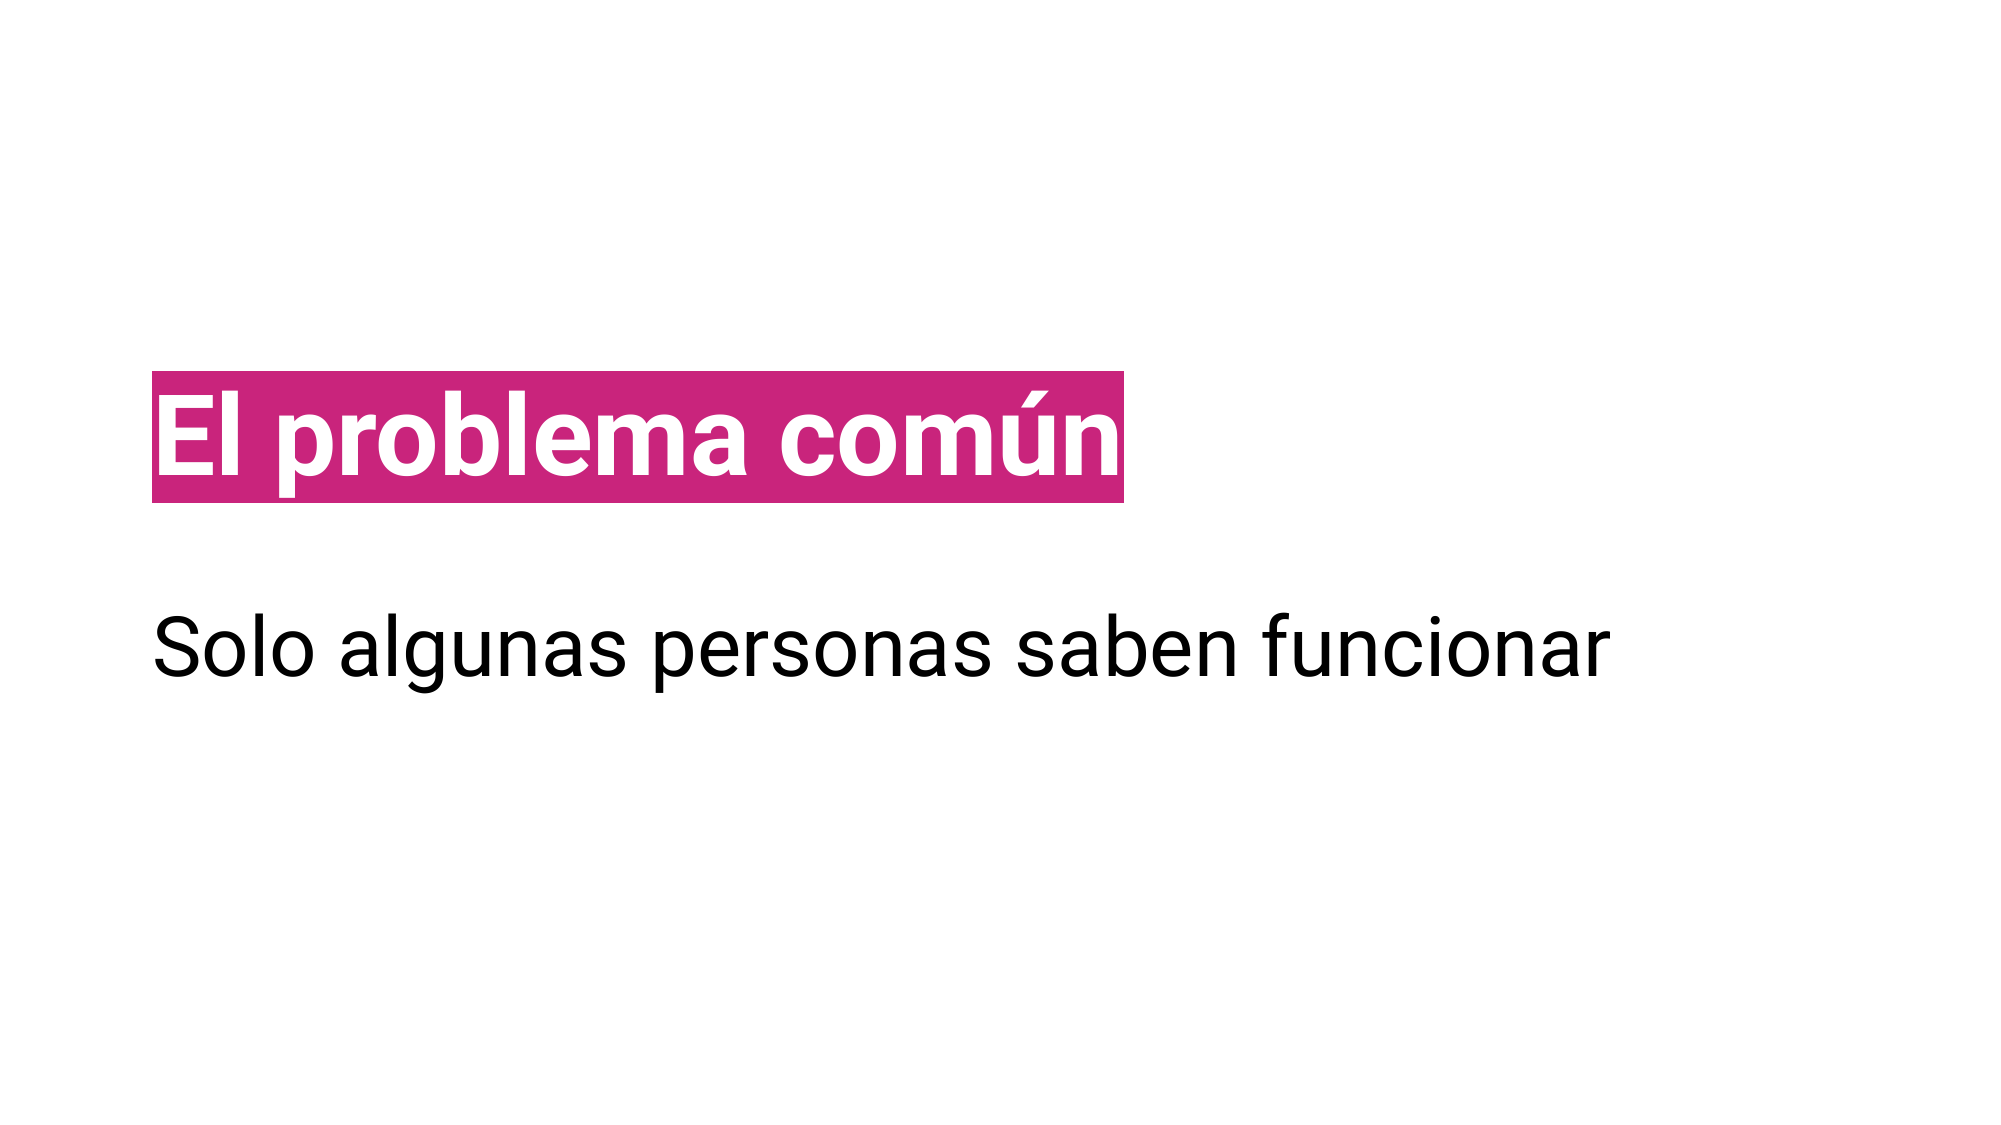

El problema común

Solo algunas personas saben funcionar